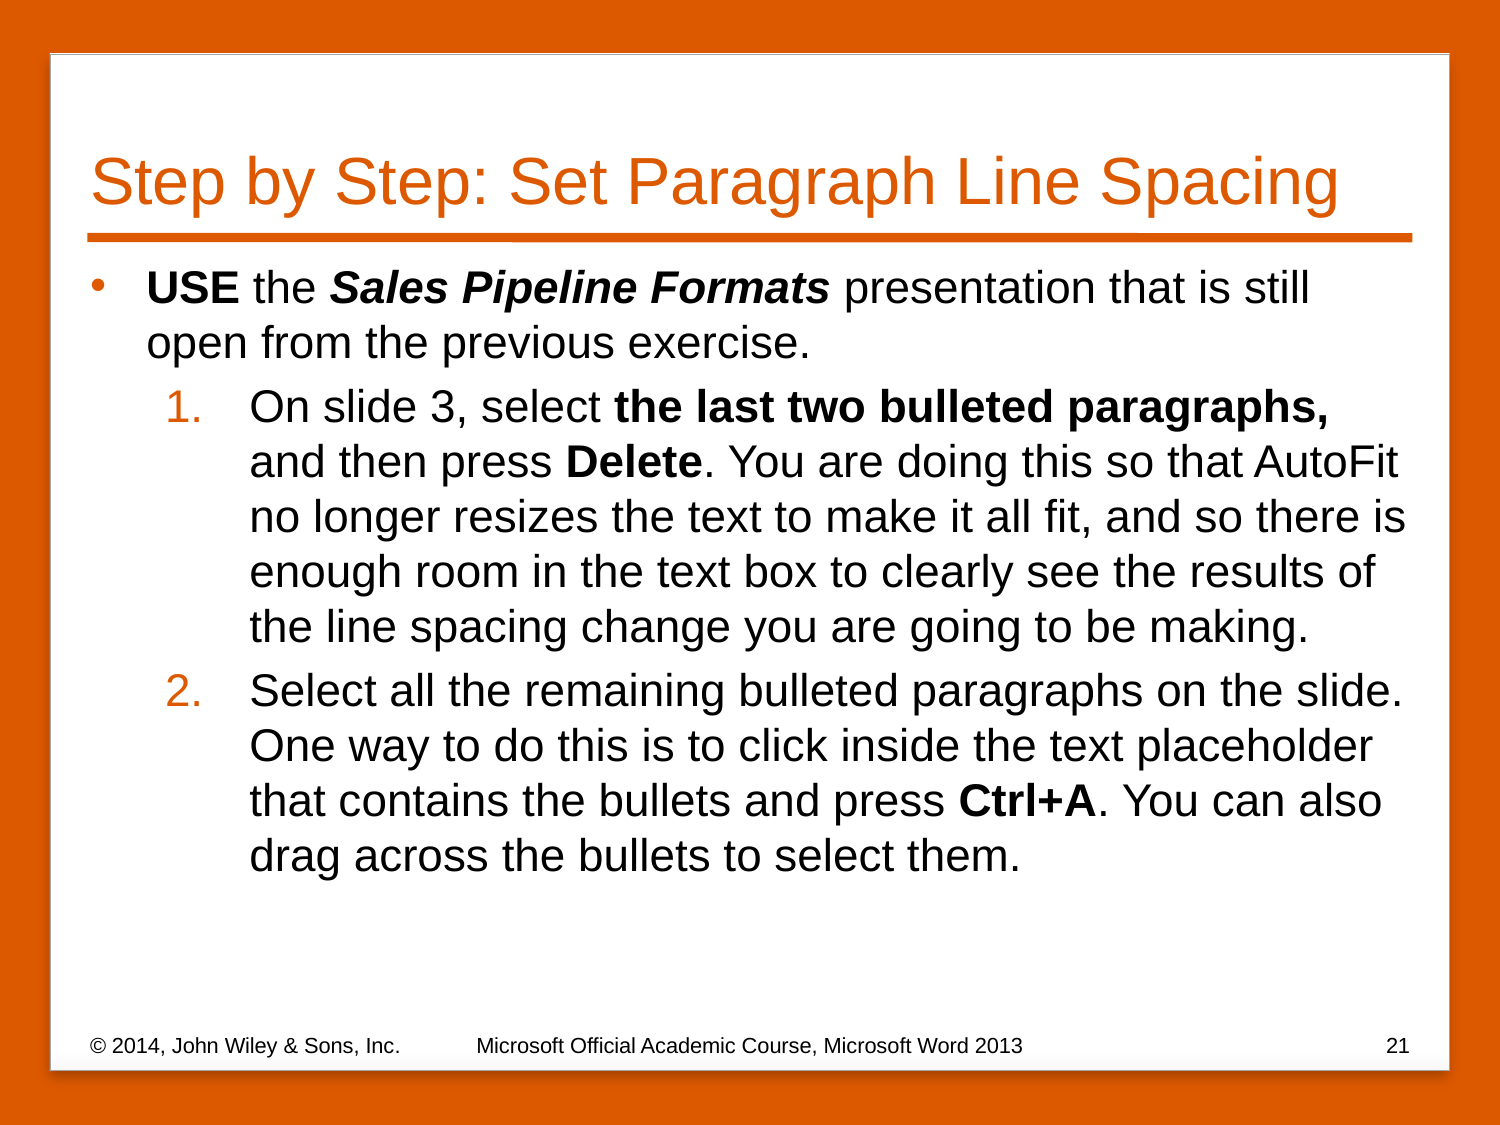

# Step by Step: Set Paragraph Line Spacing
USE the Sales Pipeline Formats presentation that is still open from the previous exercise.
On slide 3, select the last two bulleted paragraphs, and then press Delete. You are doing this so that AutoFit no longer resizes the text to make it all fit, and so there is enough room in the text box to clearly see the results of the line spacing change you are going to be making.
Select all the remaining bulleted paragraphs on the slide. One way to do this is to click inside the text placeholder that contains the bullets and press Ctrl+A. You can also drag across the bullets to select them.
© 2014, John Wiley & Sons, Inc.
Microsoft Official Academic Course, Microsoft Word 2013
21